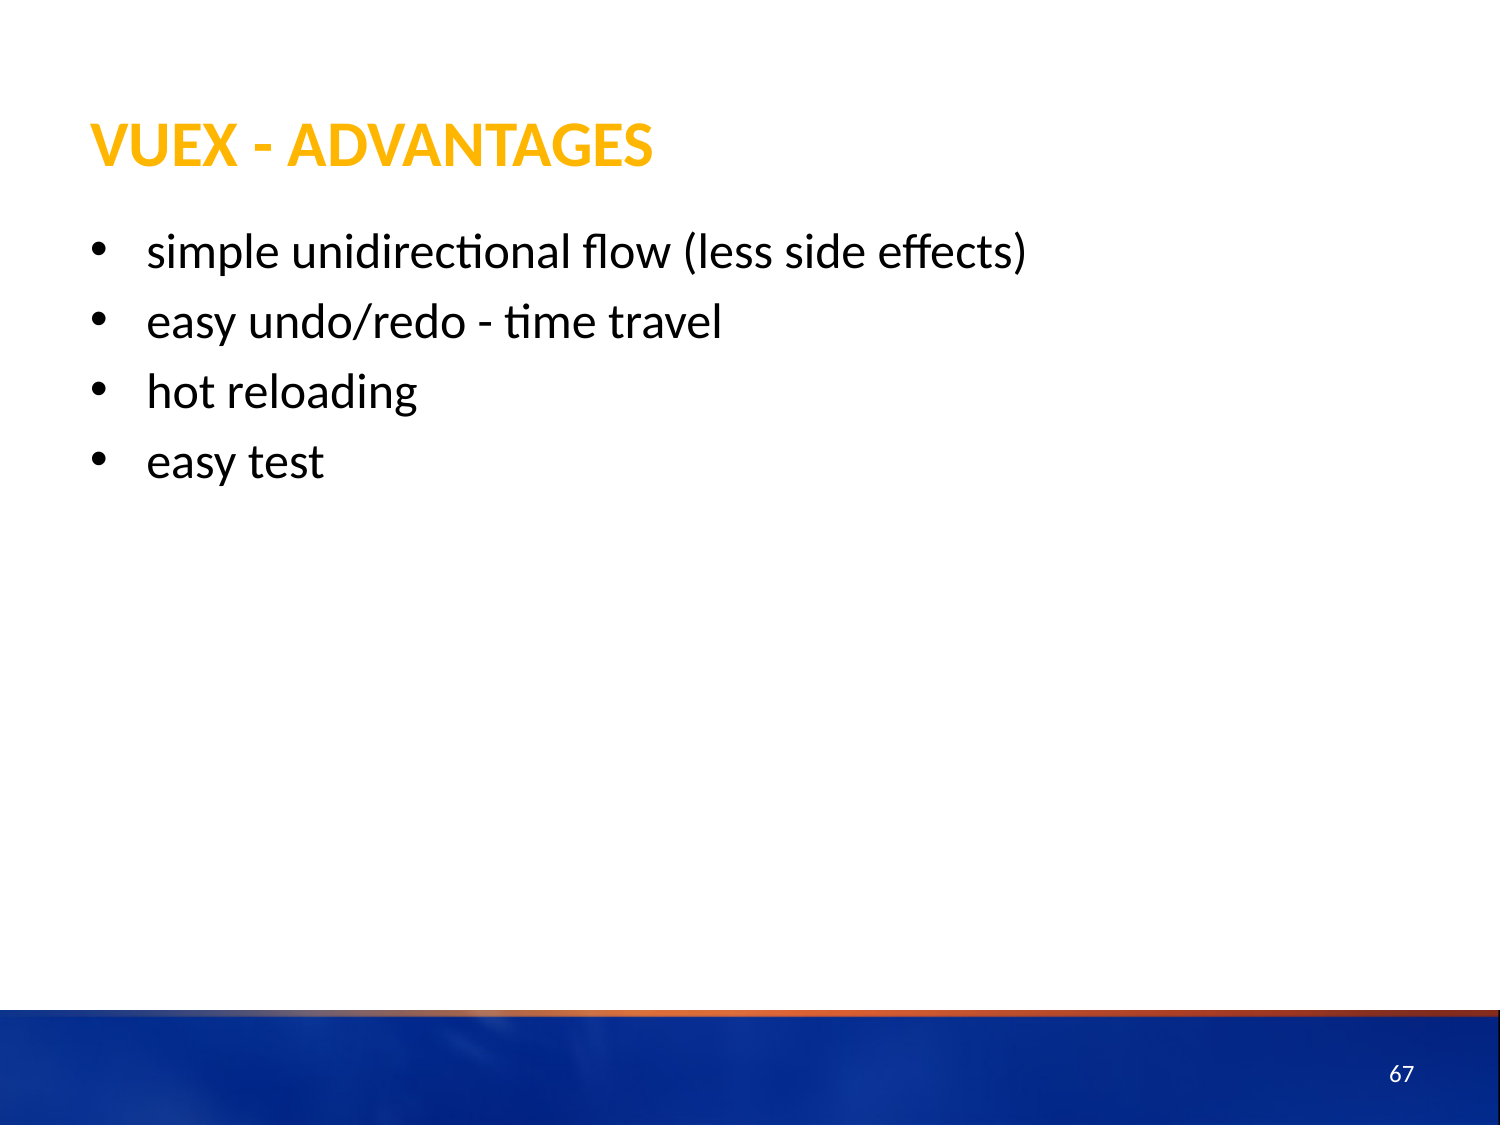

# Vuex - advantages
simple unidirectional flow (less side effects)
easy undo/redo - time travel
hot reloading
easy test
67